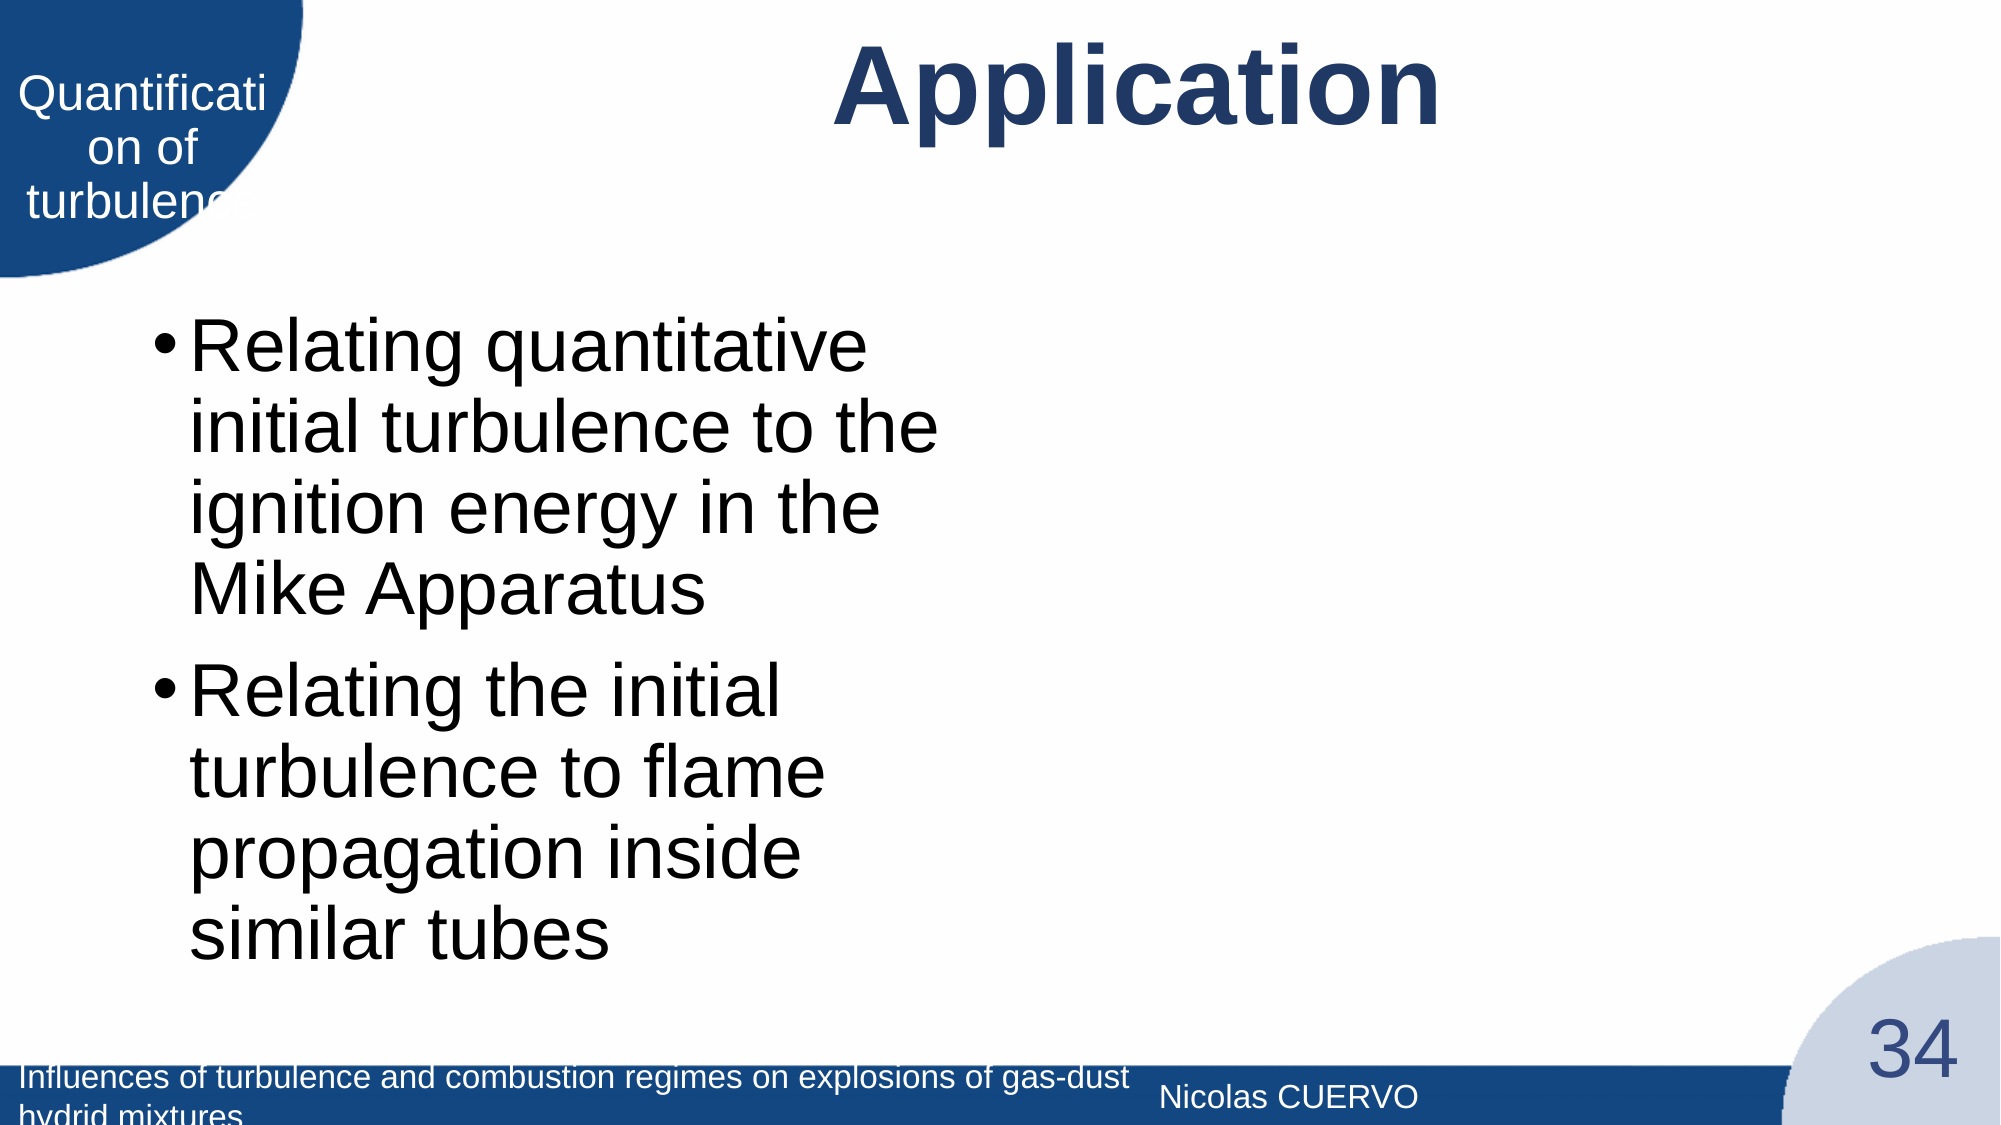

# Application
Quantification of turbulence

Relating quantitative initial turbulence to the ignition energy in the Mike Apparatus
Relating the initial turbulence to flame propagation inside similar tubes

34
Influences of turbulence and combustion regimes on explosions of gas-dust hydrid mixtures
Nicolas CUERVO